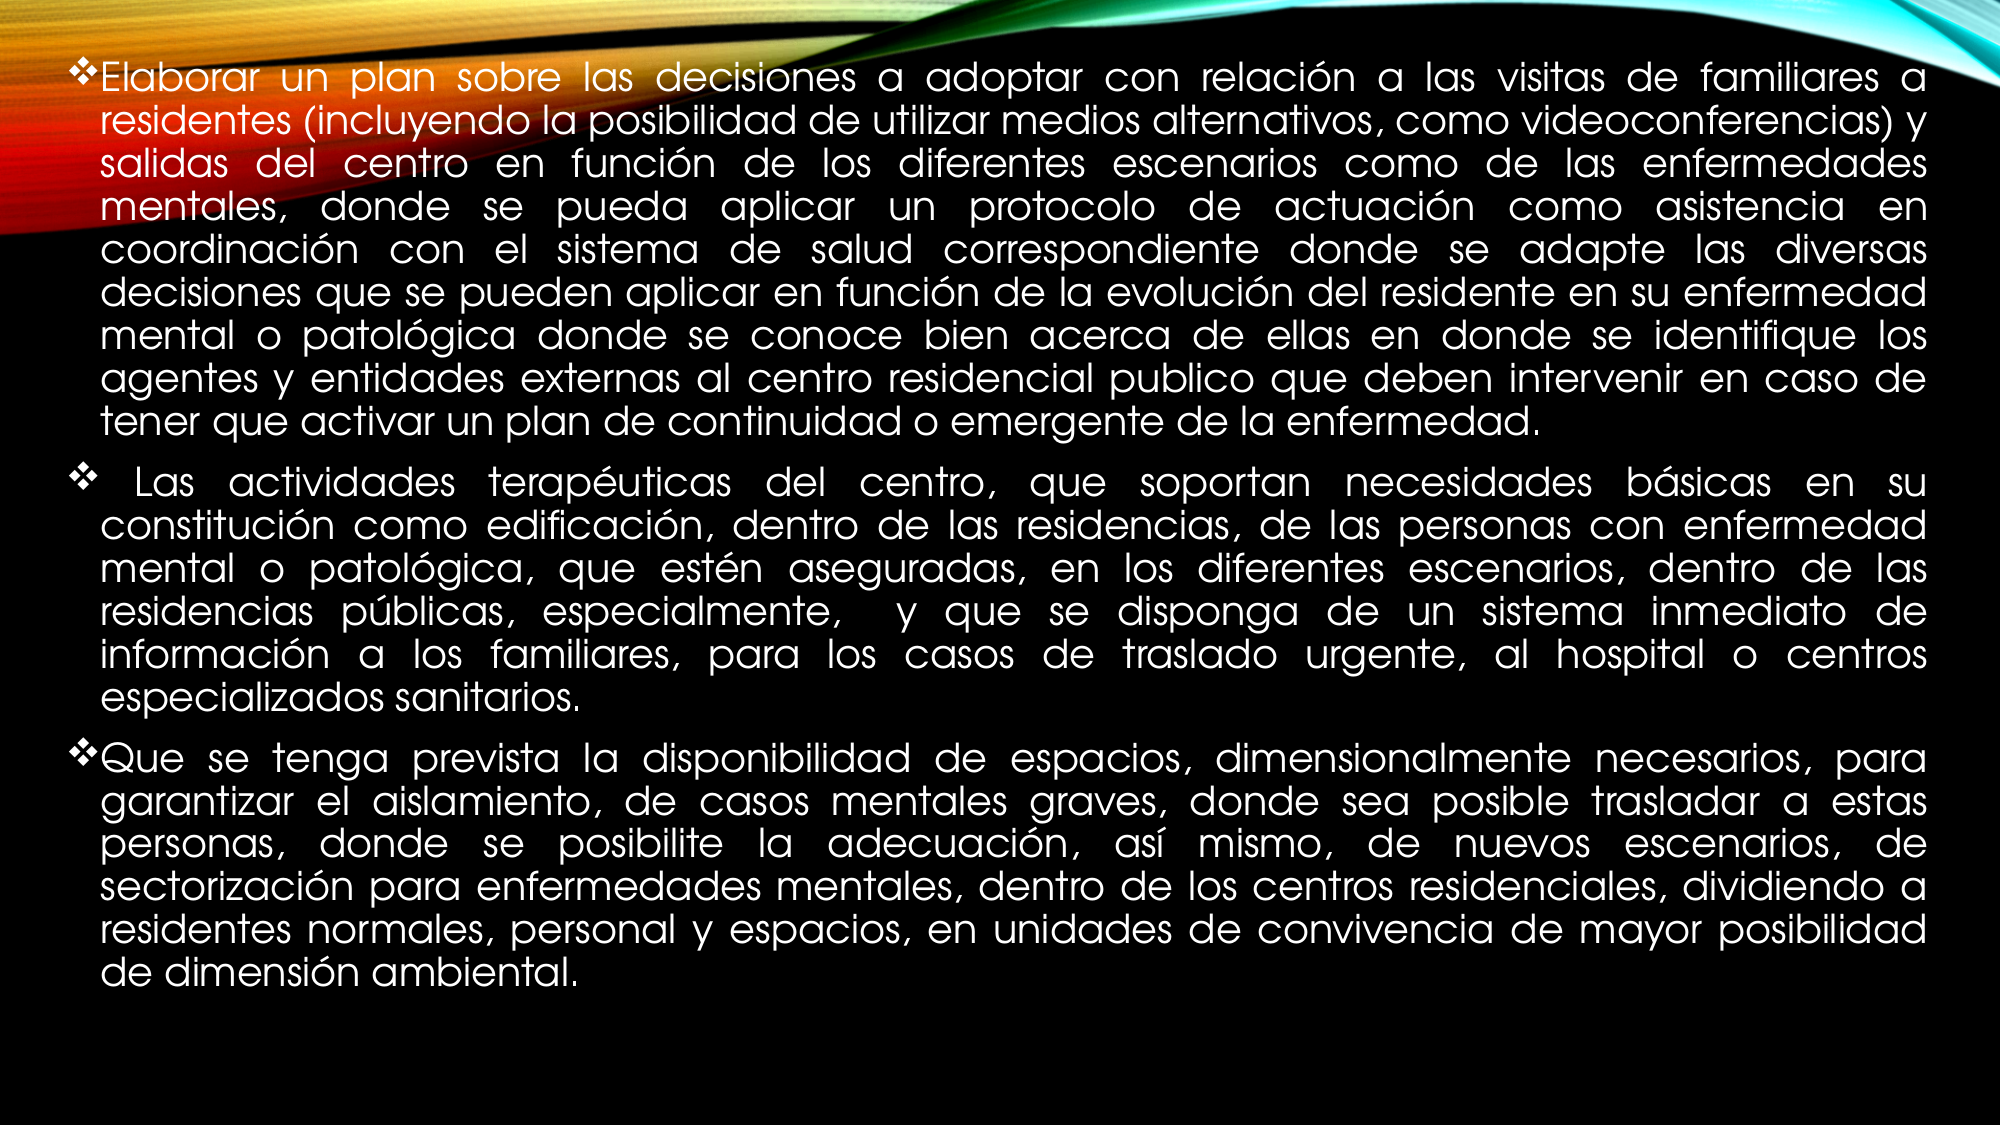

Elaborar un plan sobre las decisiones a adoptar con relación a las visitas de familiares a residentes (incluyendo la posibilidad de utilizar medios alternativos, como videoconferencias) y salidas del centro en función de los diferentes escenarios como de las enfermedades mentales, donde se pueda aplicar un protocolo de actuación como asistencia en coordinación con el sistema de salud correspondiente donde se adapte las diversas decisiones que se pueden aplicar en función de la evolución del residente en su enfermedad mental o patológica donde se conoce bien acerca de ellas en donde se identifique los agentes y entidades externas al centro residencial publico que deben intervenir en caso de tener que activar un plan de continuidad o emergente de la enfermedad.
 Las actividades terapéuticas del centro, que soportan necesidades básicas en su constitución como edificación, dentro de las residencias, de las personas con enfermedad mental o patológica, que estén aseguradas, en los diferentes escenarios, dentro de las residencias públicas, especialmente,  y que se disponga de un sistema inmediato de información a los familiares, para los casos de traslado urgente, al hospital o centros especializados sanitarios.
Que se tenga prevista la disponibilidad de espacios, dimensionalmente necesarios, para garantizar el aislamiento, de casos mentales graves, donde sea posible trasladar a estas personas, donde se posibilite la adecuación, así mismo, de nuevos escenarios, de sectorización para enfermedades mentales, dentro de los centros residenciales, dividiendo a residentes normales, personal y espacios, en unidades de convivencia de mayor posibilidad de dimensión ambiental.